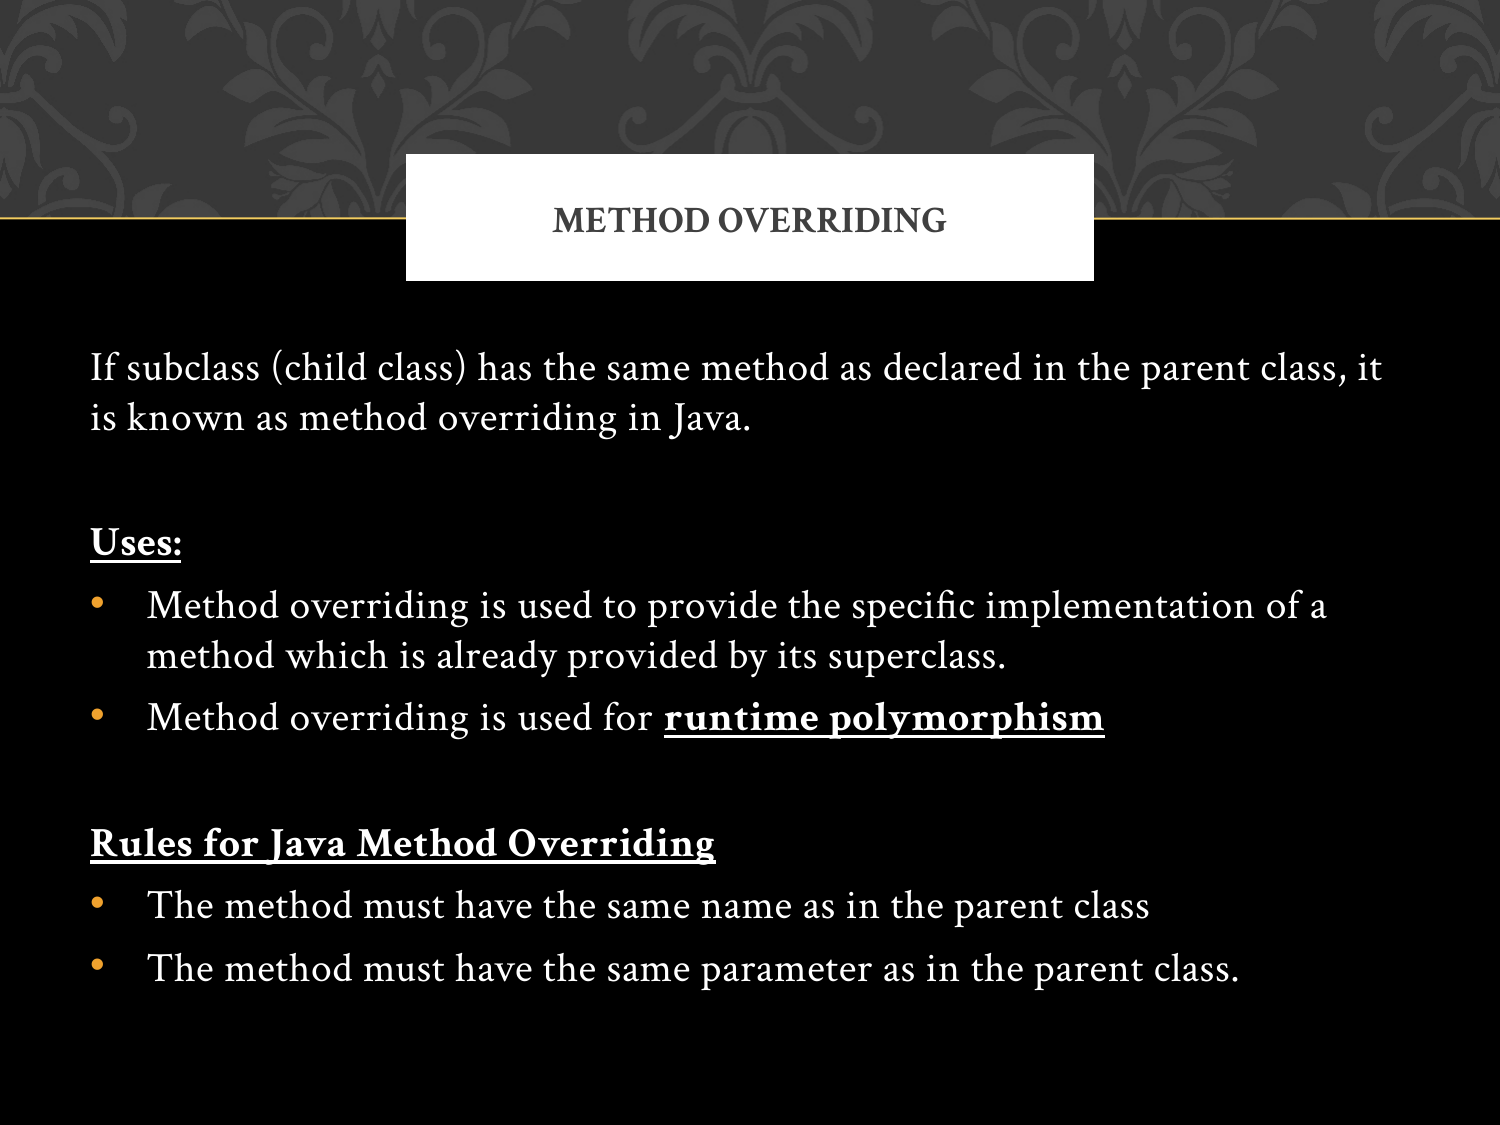

# Method Overriding
If subclass (child class) has the same method as declared in the parent class, it is known as method overriding in Java.

Uses:
Method overriding is used to provide the specific implementation of a method which is already provided by its superclass.
Method overriding is used for runtime polymorphism

Rules for Java Method Overriding
The method must have the same name as in the parent class
The method must have the same parameter as in the parent class.